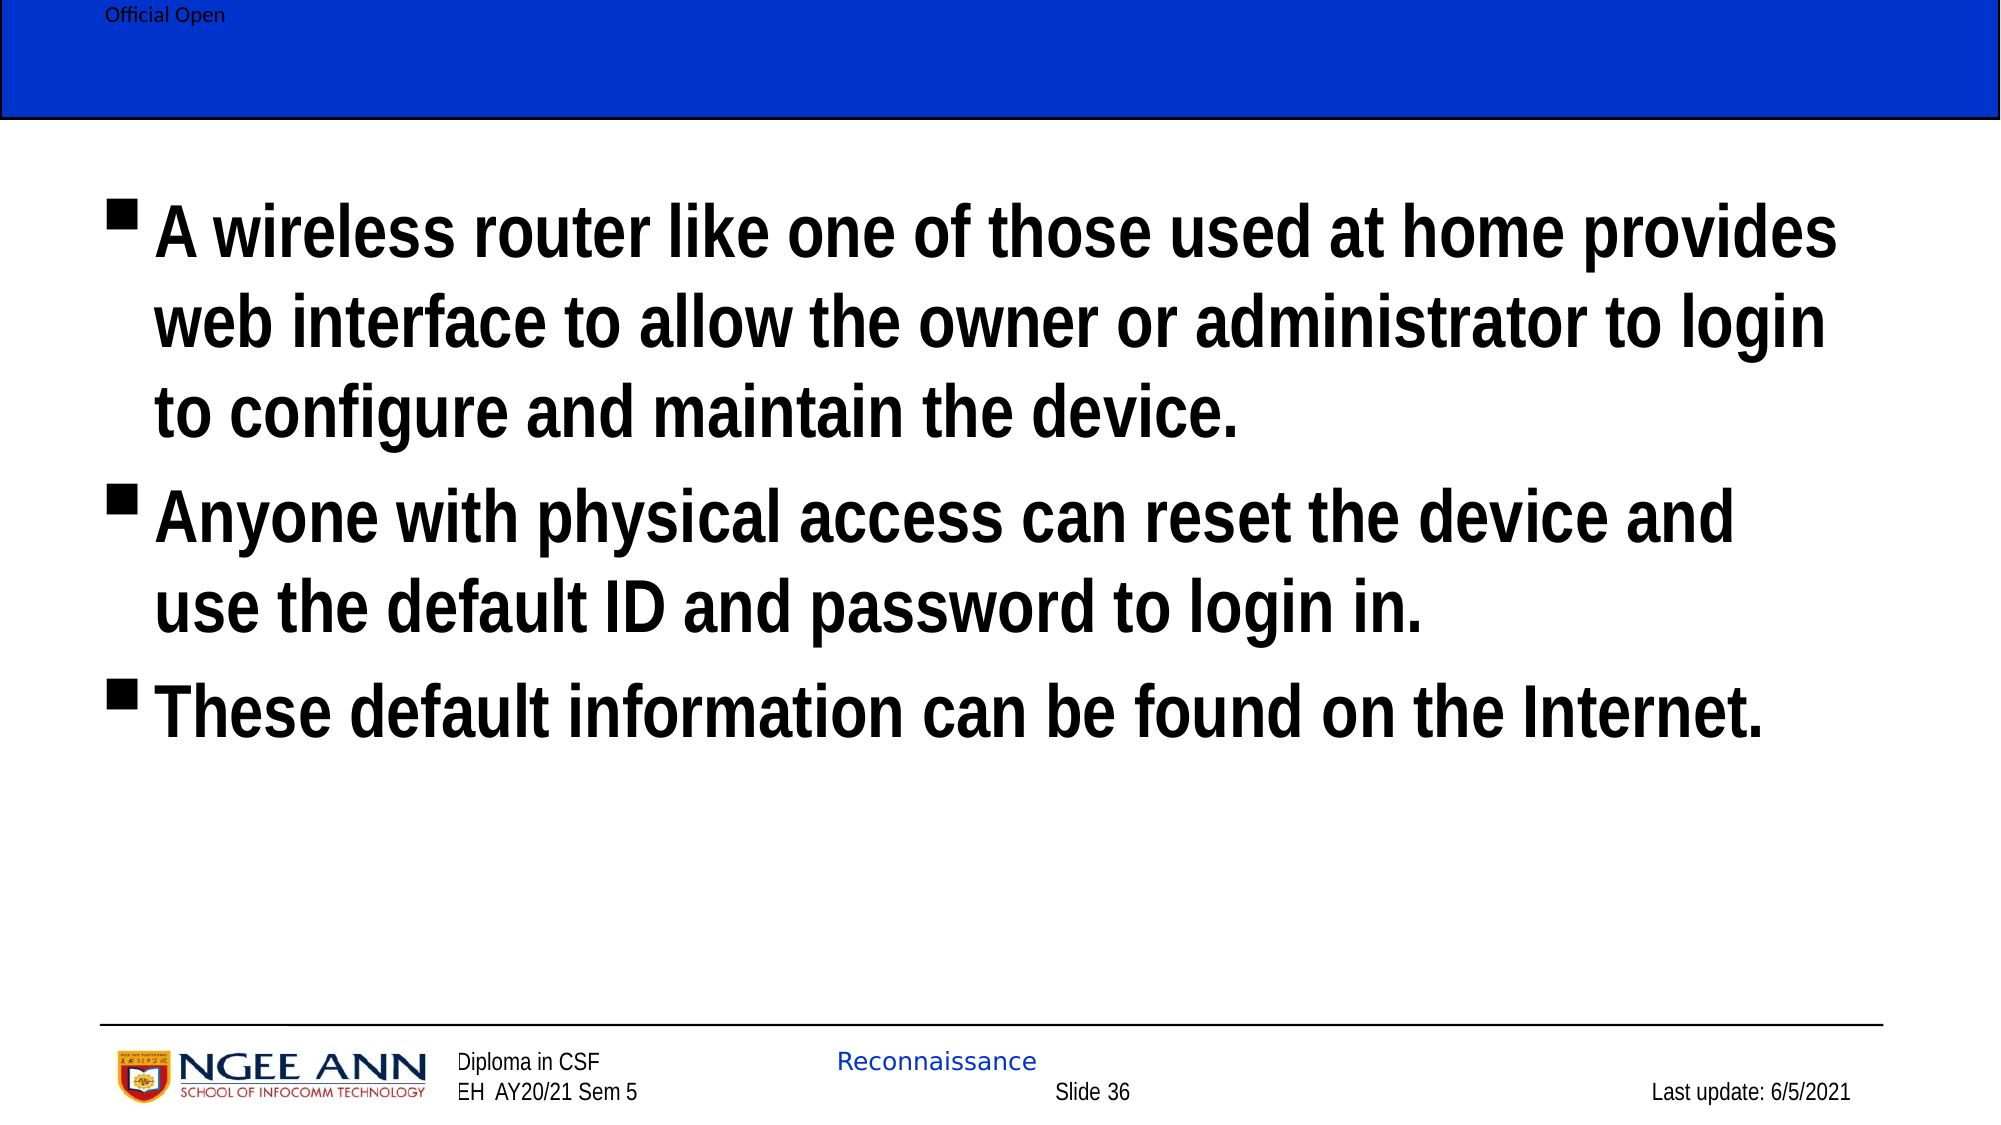

A wireless router like one of those used at home provides web interface to allow the owner or administrator to login to configure and maintain the device.
Anyone with physical access can reset the device and use the default ID and password to login in.
These default information can be found on the Internet.